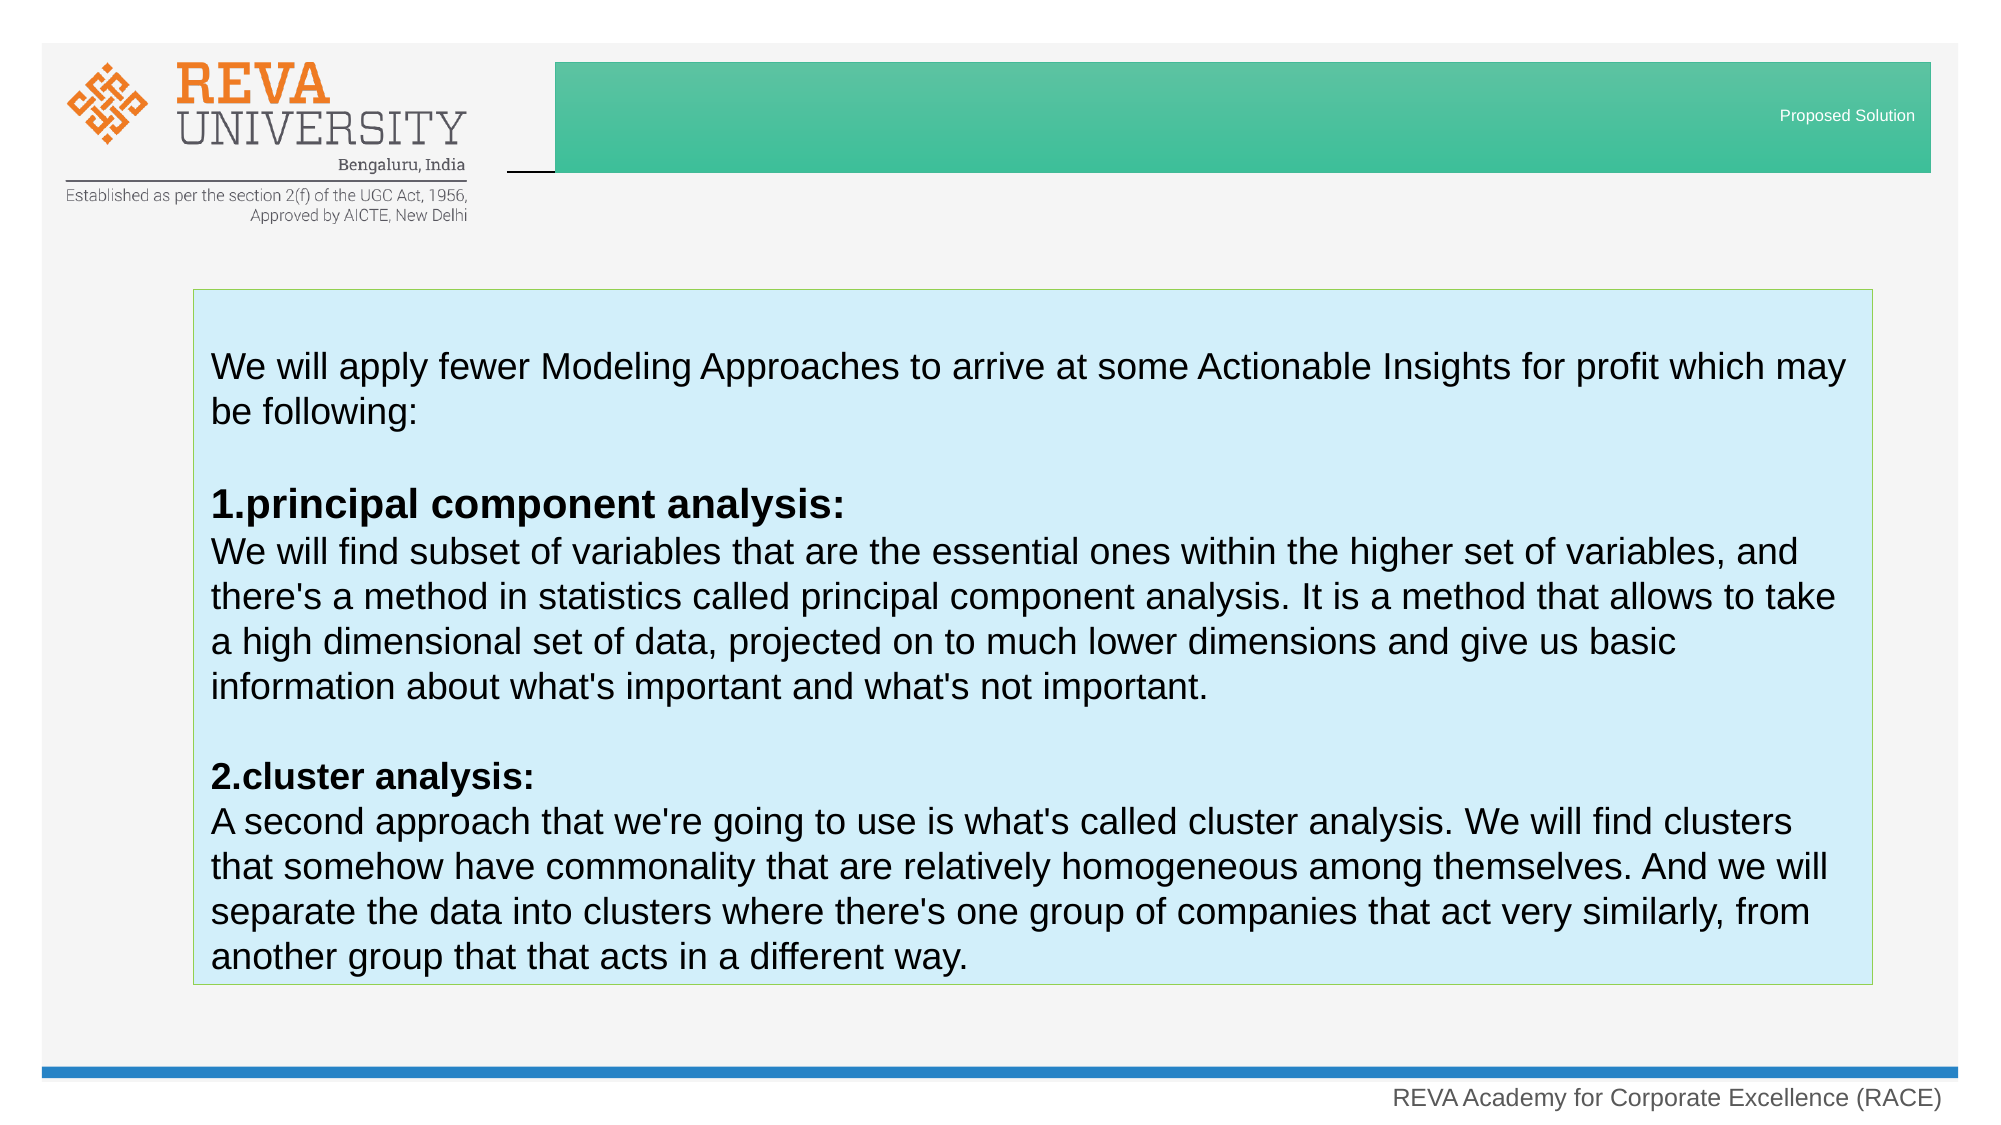

# Proposed Solution

We will apply fewer Modeling Approaches to arrive at some Actionable Insights for profit which may be following:

1.principal component analysis:
We will find subset of variables that are the essential ones within the higher set of variables, and there's a method in statistics called principal component analysis. It is a method that allows to take a high dimensional set of data, projected on to much lower dimensions and give us basic information about what's important and what's not important.

2.cluster analysis:
A second approach that we're going to use is what's called cluster analysis. We will find clusters that somehow have commonality that are relatively homogeneous among themselves. And we will separate the data into clusters where there's one group of companies that act very similarly, from another group that that acts in a different way.